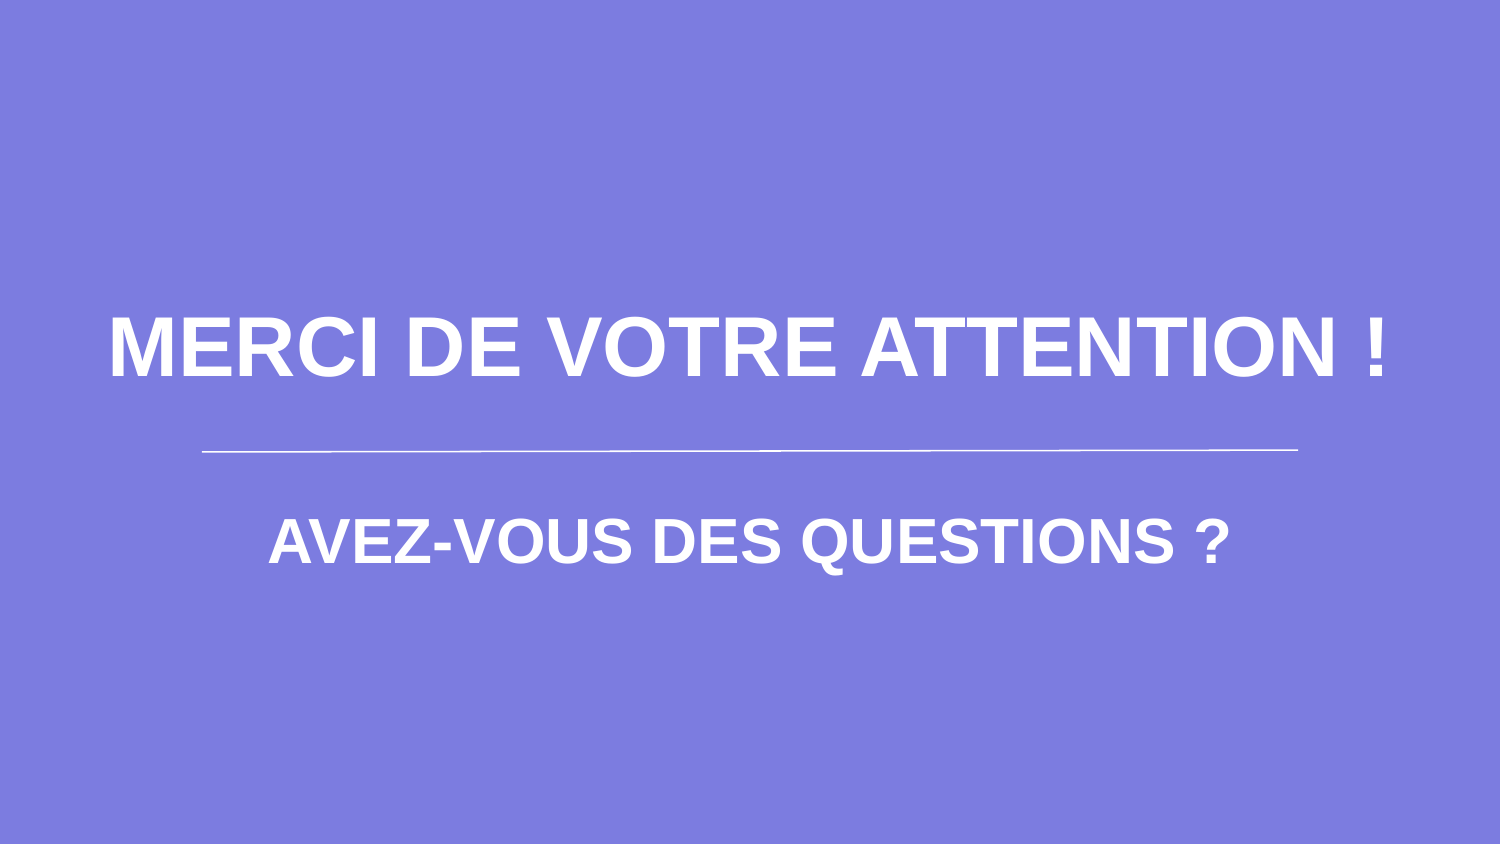

# MERCI DE VOTRE ATTENTION !
AVEZ-VOUS DES QUESTIONS ?